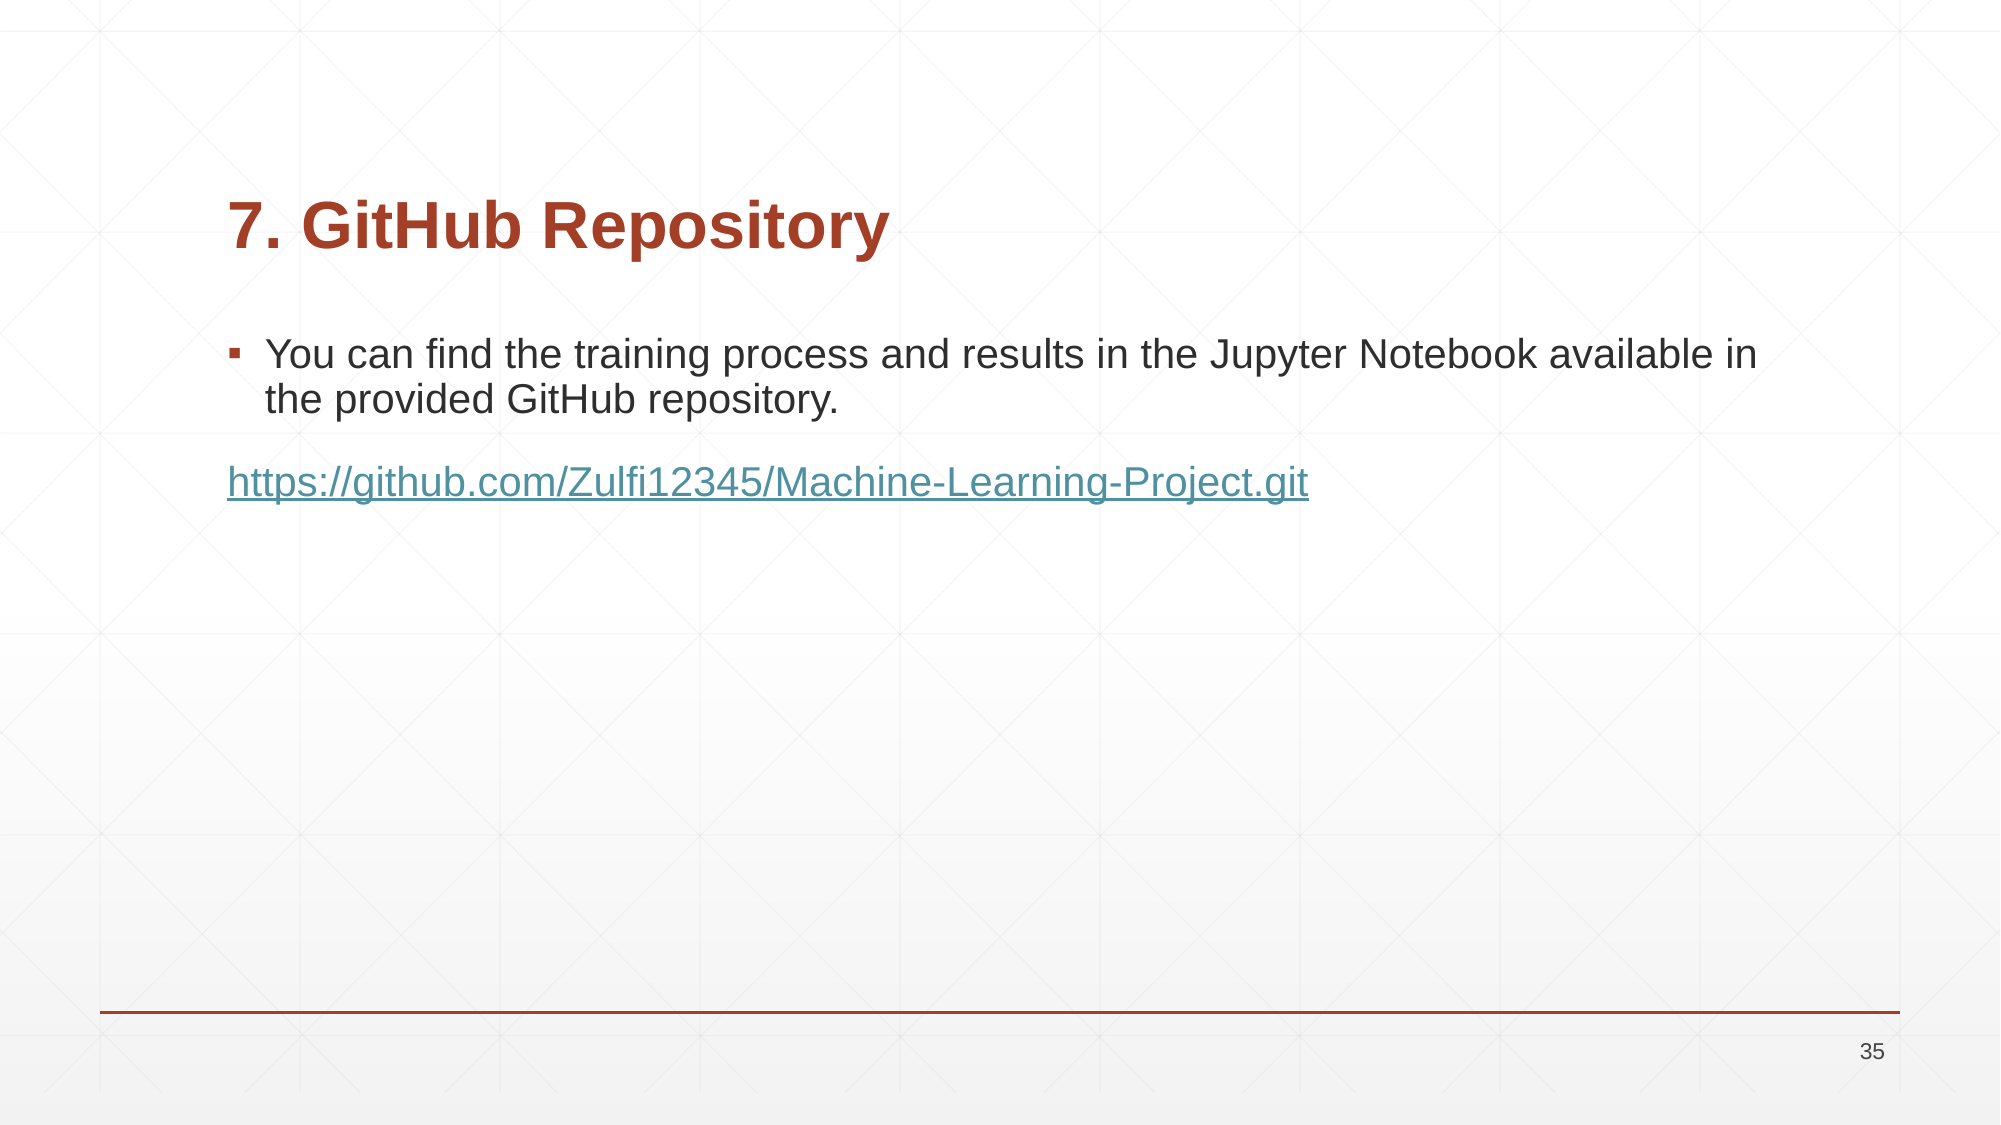

# 7. GitHub Repository
You can find the training process and results in the Jupyter Notebook available in the provided GitHub repository.
https://github.com/Zulfi12345/Machine-Learning-Project.git

35